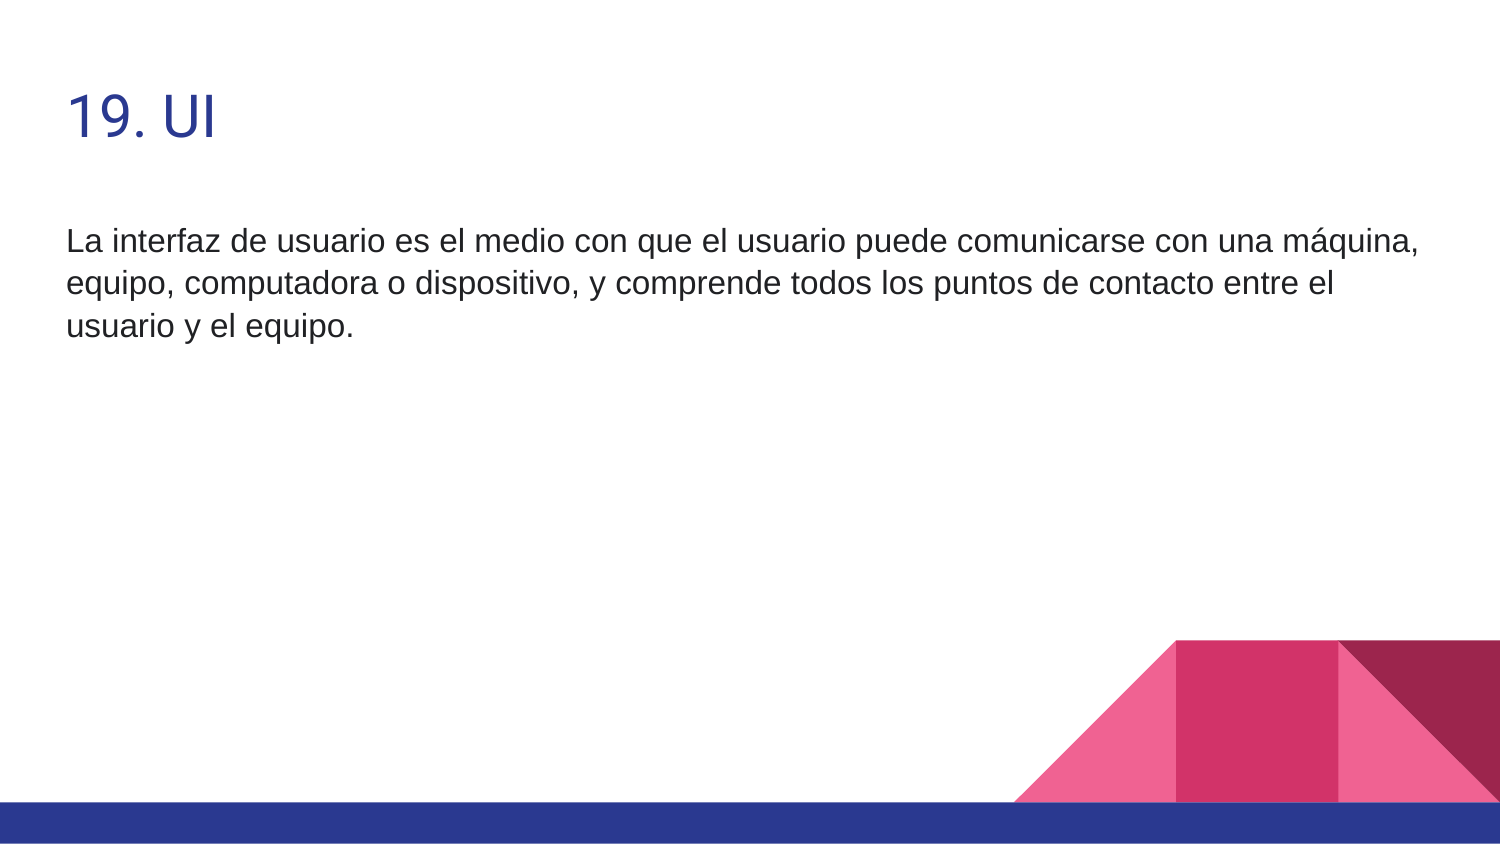

# 19. UI
La interfaz de usuario es el medio con que el usuario puede comunicarse con una máquina, equipo, computadora o dispositivo, y comprende todos los puntos de contacto entre el usuario y el equipo.